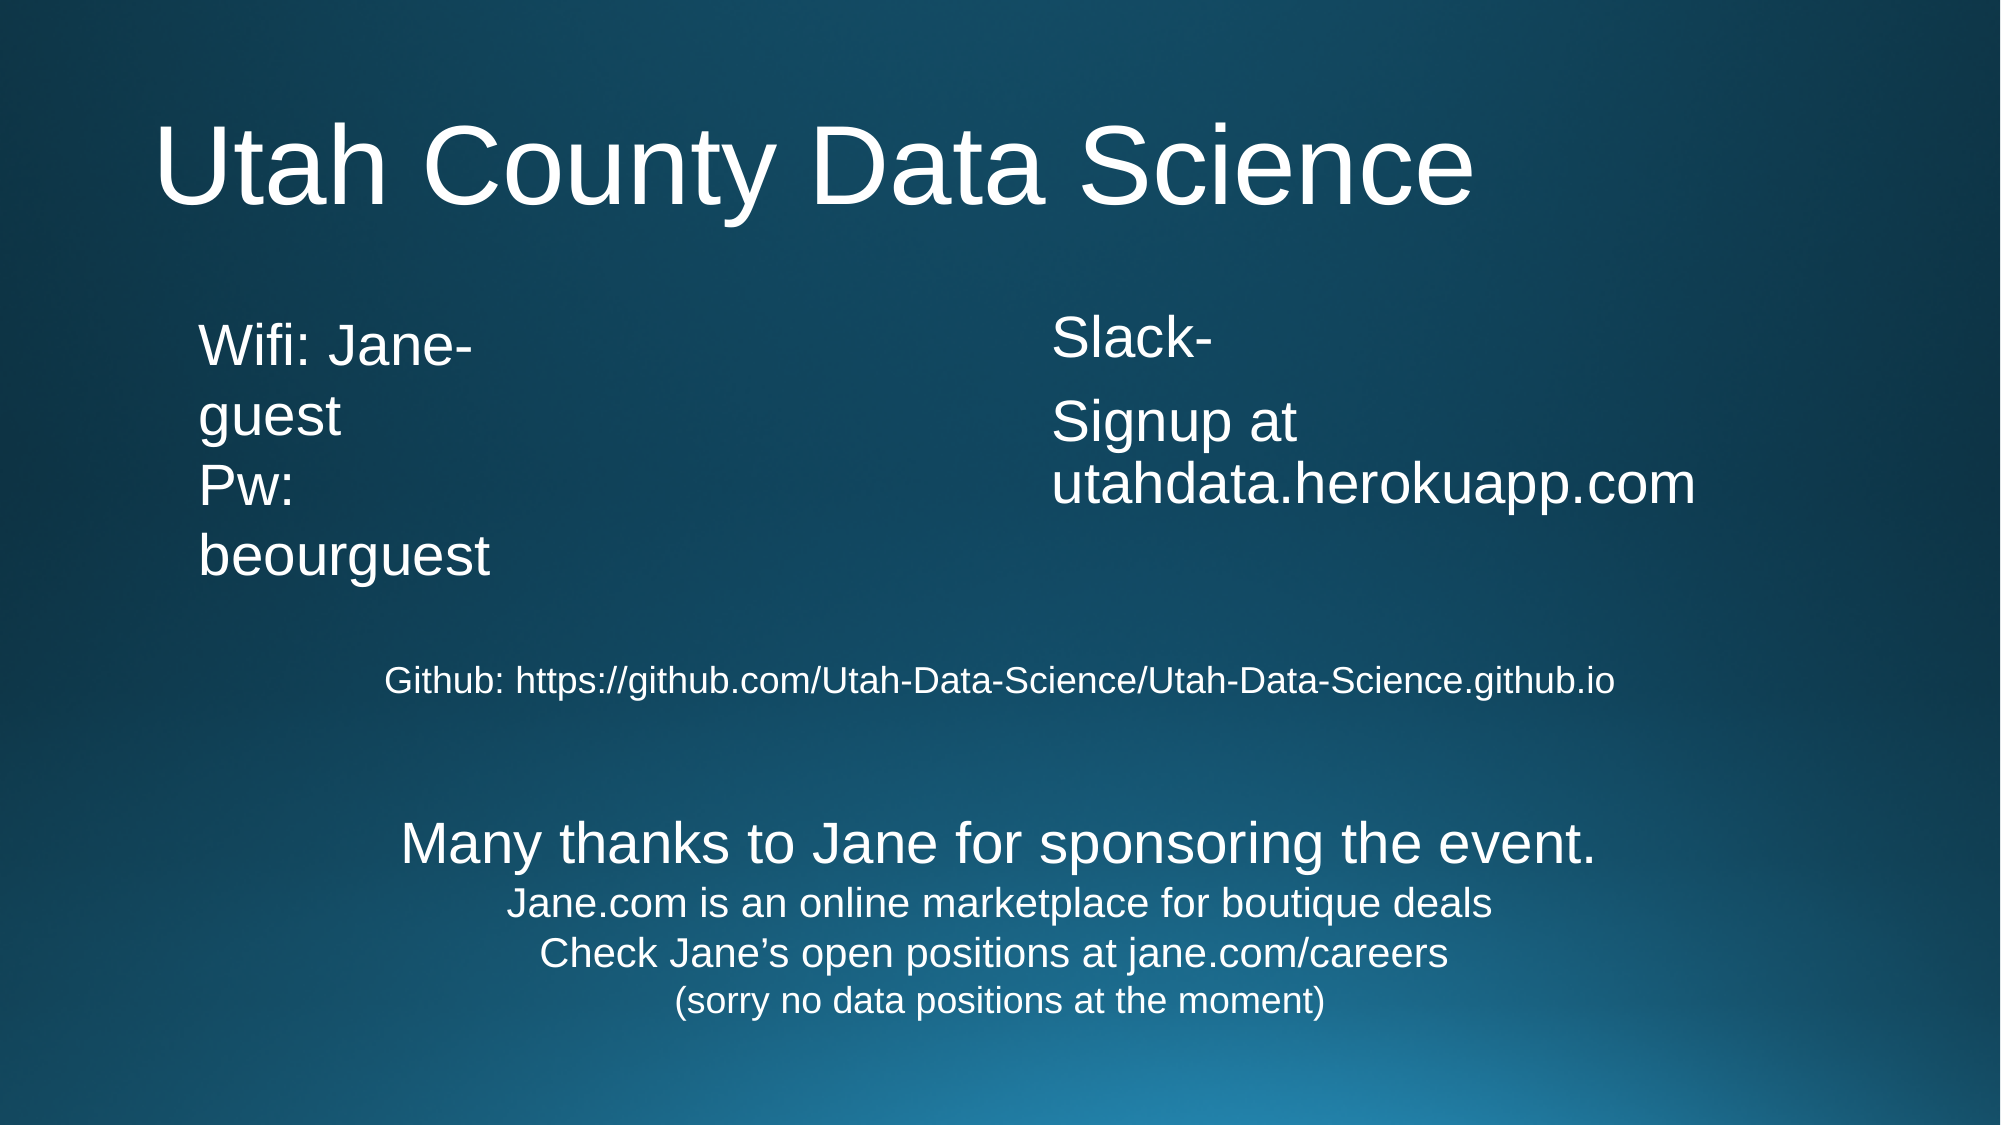

# Utah County Data Science
Wifi: Jane-guest
Pw: beourguest
Slack-
Signup at utahdata.herokuapp.com
Github: https://github.com/Utah-Data-Science/Utah-Data-Science.github.io
Many thanks to Jane for sponsoring the event.
Jane.com is an online marketplace for boutique deals
Check Jane’s open positions at jane.com/careers
(sorry no data positions at the moment)